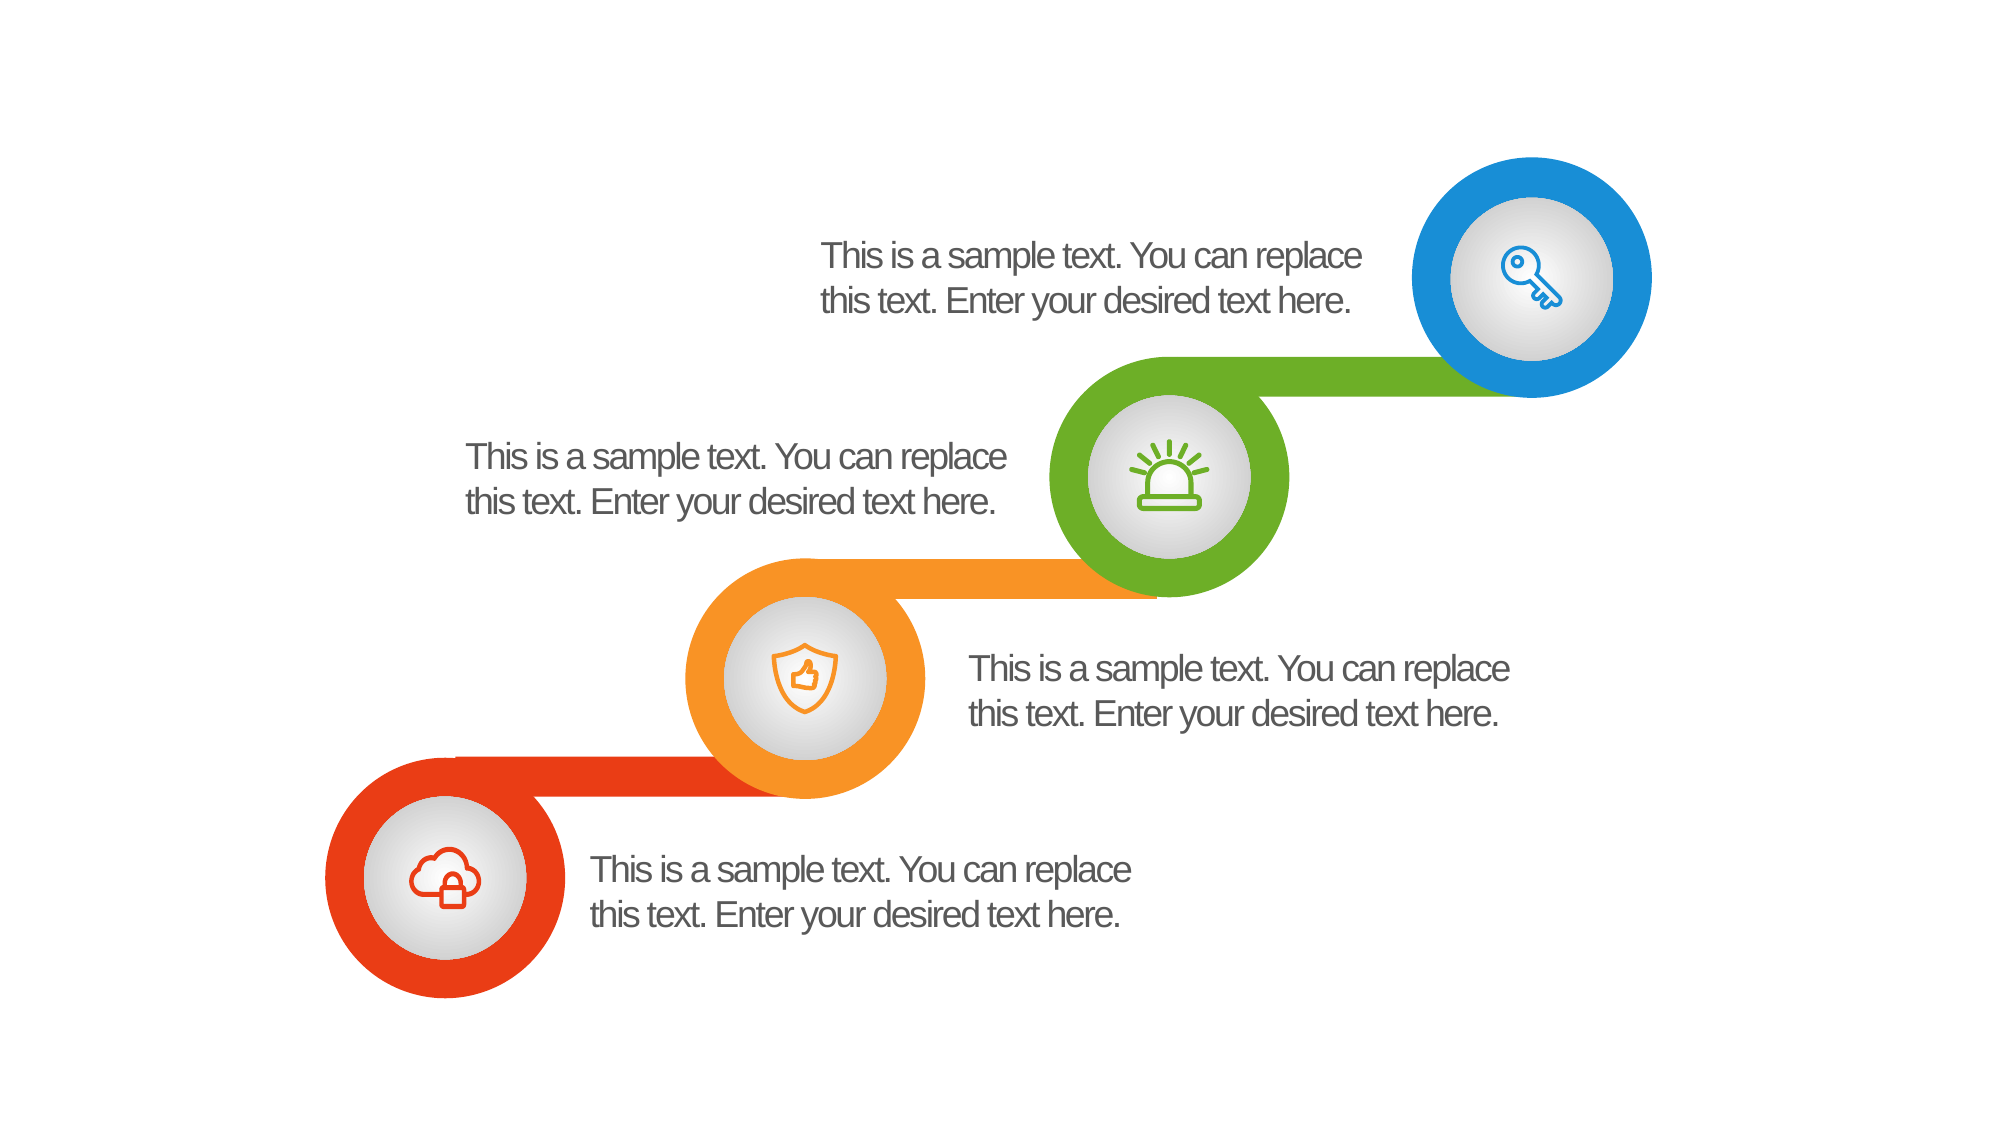

This is a sample text. You can replace this text. Enter your desired text here.

This is a sample text. You can replace this text. Enter your desired text here.

This is a sample text. You can replace this text. Enter your desired text here.

This is a sample text. You can replace this text. Enter your desired text here.